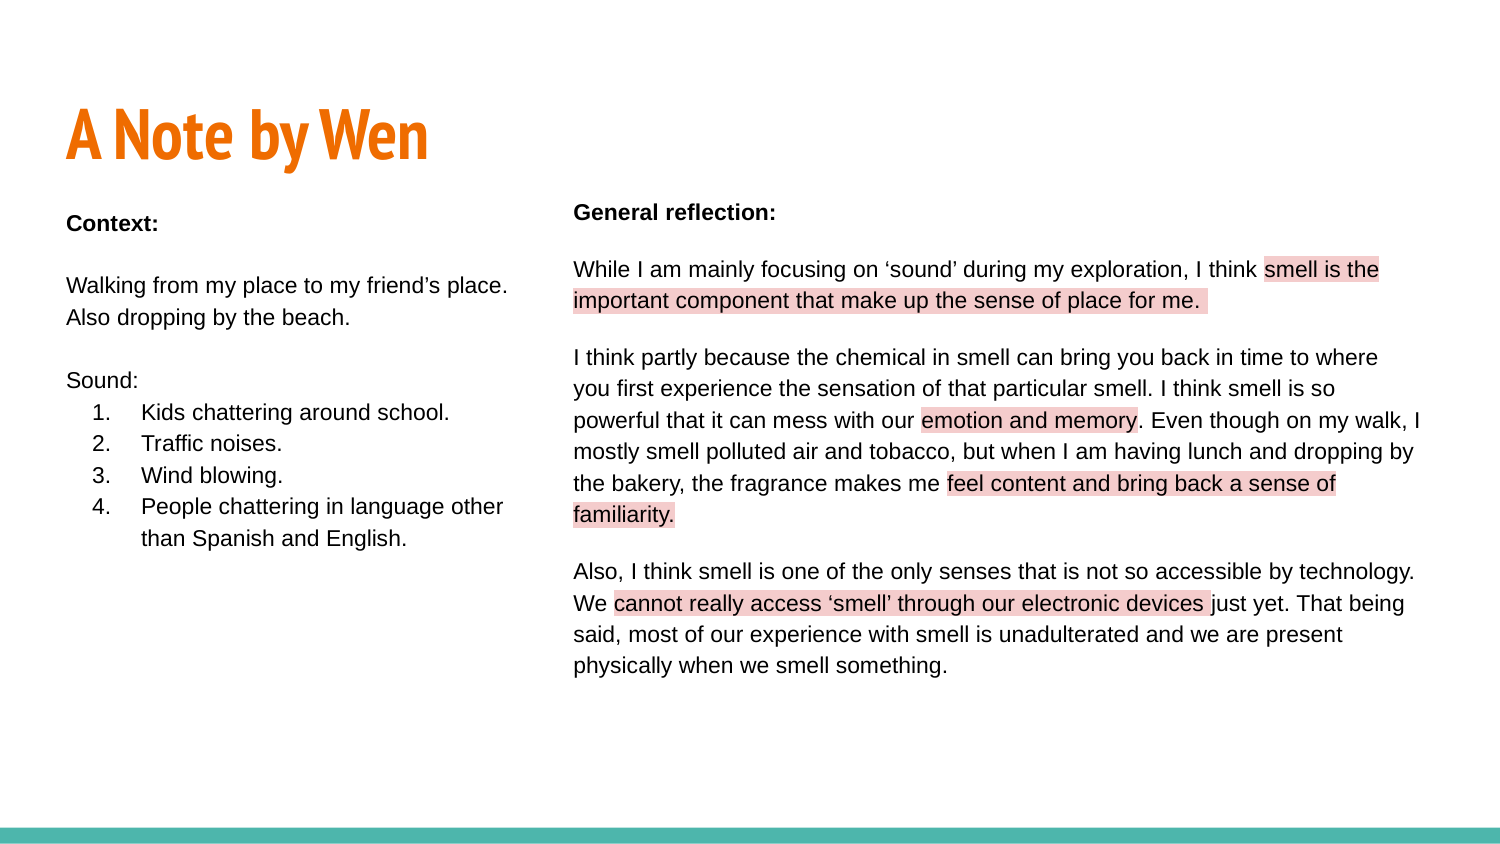

# A Note by Wen
General reflection:
While I am mainly focusing on ‘sound’ during my exploration, I think smell is the important component that make up the sense of place for me.
I think partly because the chemical in smell can bring you back in time to where you first experience the sensation of that particular smell. I think smell is so powerful that it can mess with our emotion and memory. Even though on my walk, I mostly smell polluted air and tobacco, but when I am having lunch and dropping by the bakery, the fragrance makes me feel content and bring back a sense of familiarity.
Also, I think smell is one of the only senses that is not so accessible by technology. We cannot really access ‘smell’ through our electronic devices just yet. That being said, most of our experience with smell is unadulterated and we are present physically when we smell something.

Context:

Walking from my place to my friend’s place. Also dropping by the beach.

Sound:
Kids chattering around school.
Traffic noises.
Wind blowing.
People chattering in language other than Spanish and English.